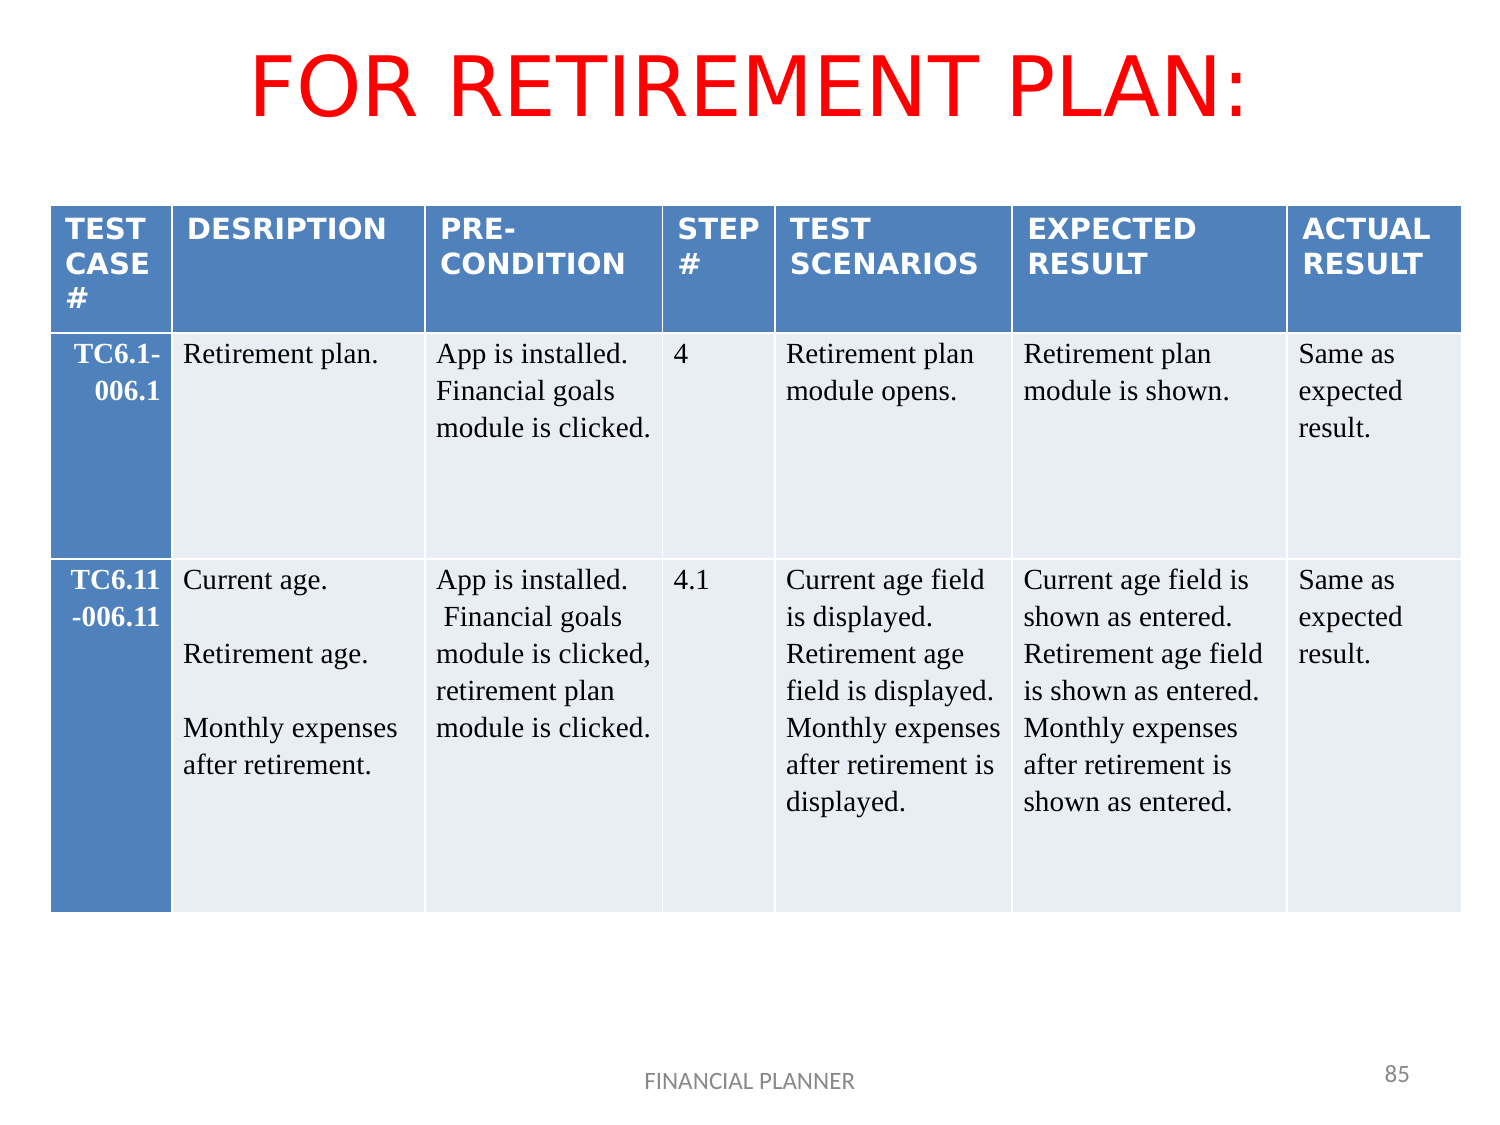

# FOR RETIREMENT PLAN:
| TEST CASE# | DESRIPTION | PRE- CONDITION | STEP# | TEST SCENARIOS | EXPECTED RESULT | ACTUAL RESULT |
| --- | --- | --- | --- | --- | --- | --- |
| TC6.1-006.1 | Retirement plan. | App is installed. Financial goals module is clicked. | 4 | Retirement plan module opens. | Retirement plan module is shown. | Same as expected result. |
| TC6.11-006.11 | Current age. Retirement age. Monthly expenses after retirement. | App is installed. Financial goals module is clicked, retirement plan module is clicked. | 4.1 | Current age field is displayed. Retirement age field is displayed. Monthly expenses after retirement is displayed. | Current age field is shown as entered. Retirement age field is shown as entered. Monthly expenses after retirement is shown as entered. | Same as expected result. |
85
FINANCIAL PLANNER